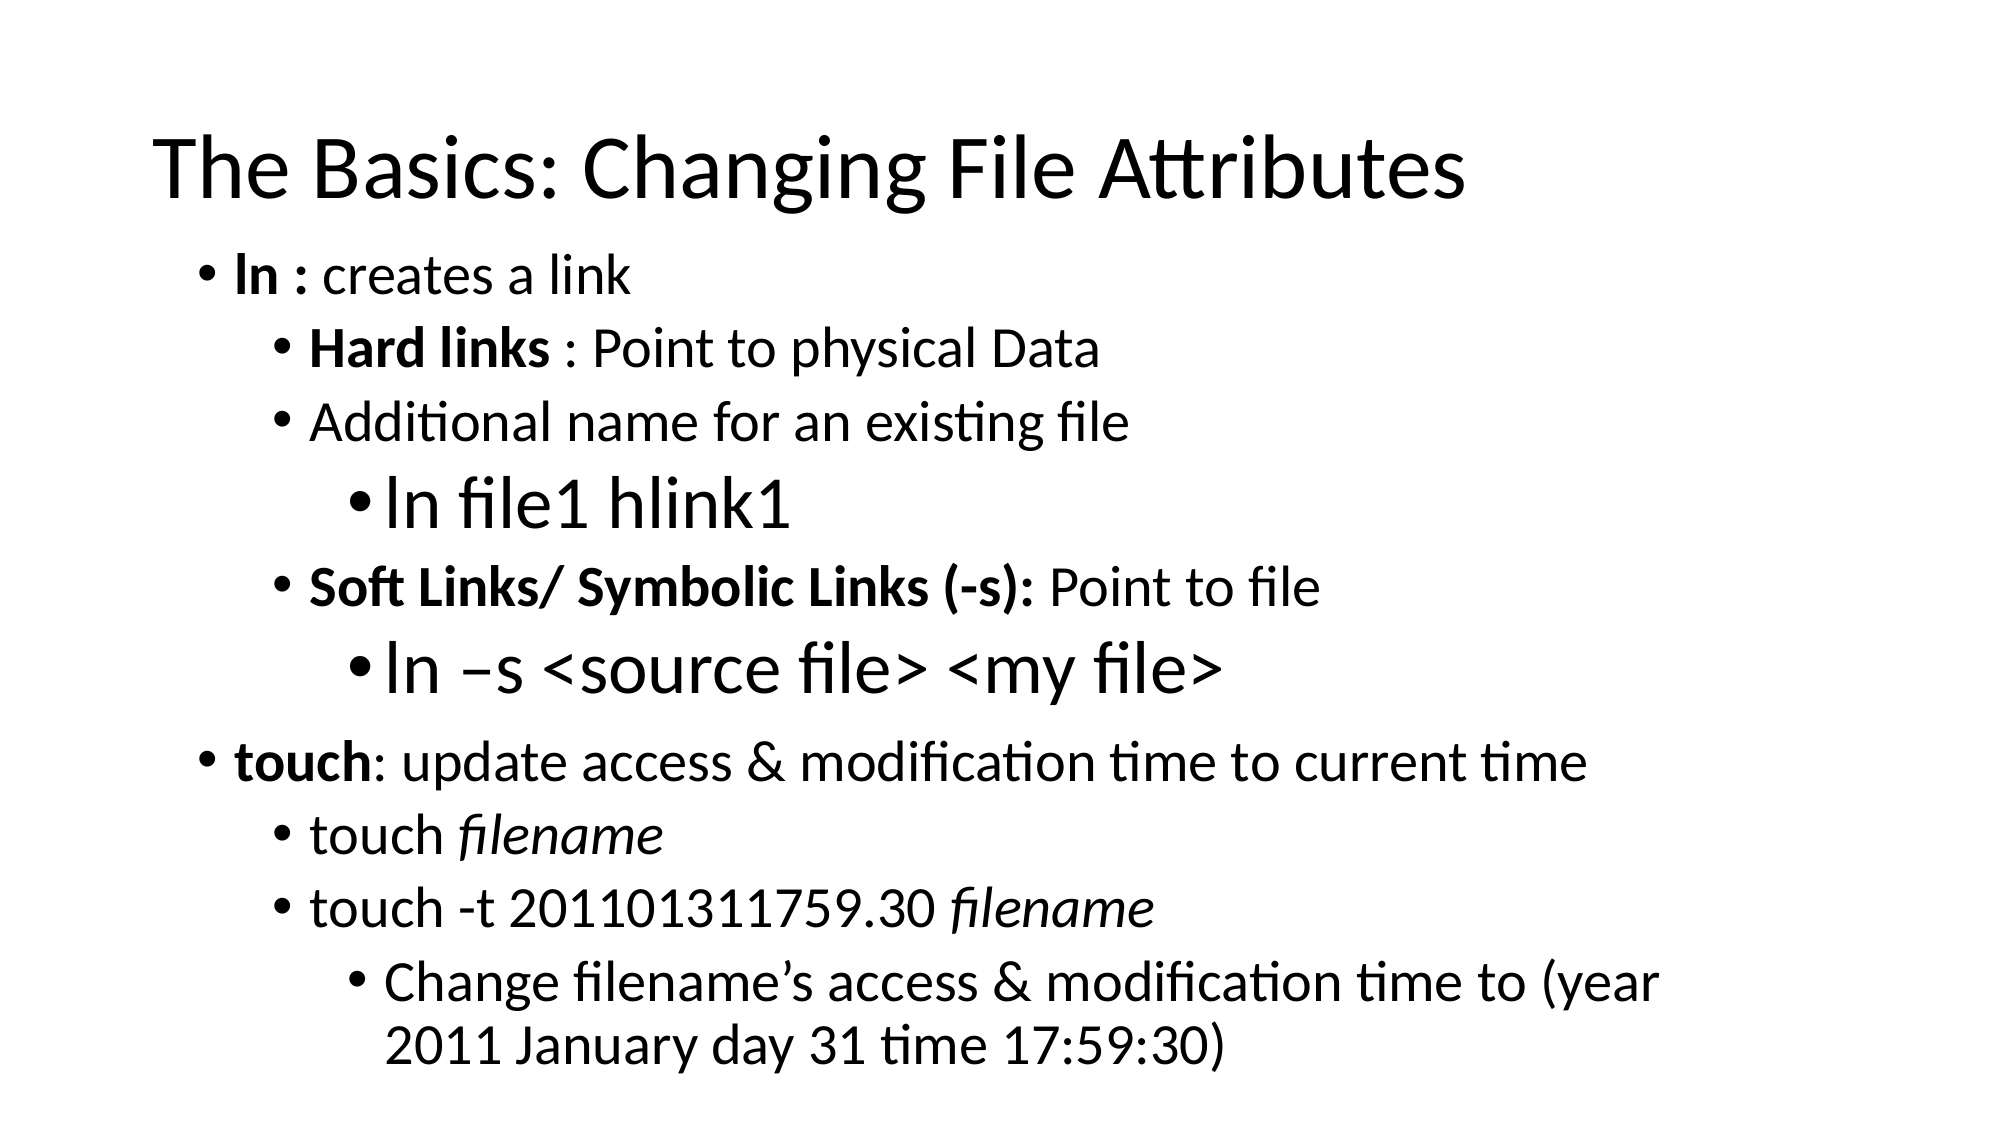

# The Basics: Changing File Attributes
ln : creates a link
Hard links : Point to physical Data
Additional name for an existing file
ln file1 hlink1
Soft Links/ Symbolic Links (-s): Point to file
ln –s <source file> <my file>
touch: update access & modification time to current time
touch filename
touch -t 201101311759.30 filename
Change filename’s access & modification time to (year 2011 January day 31 time 17:59:30)